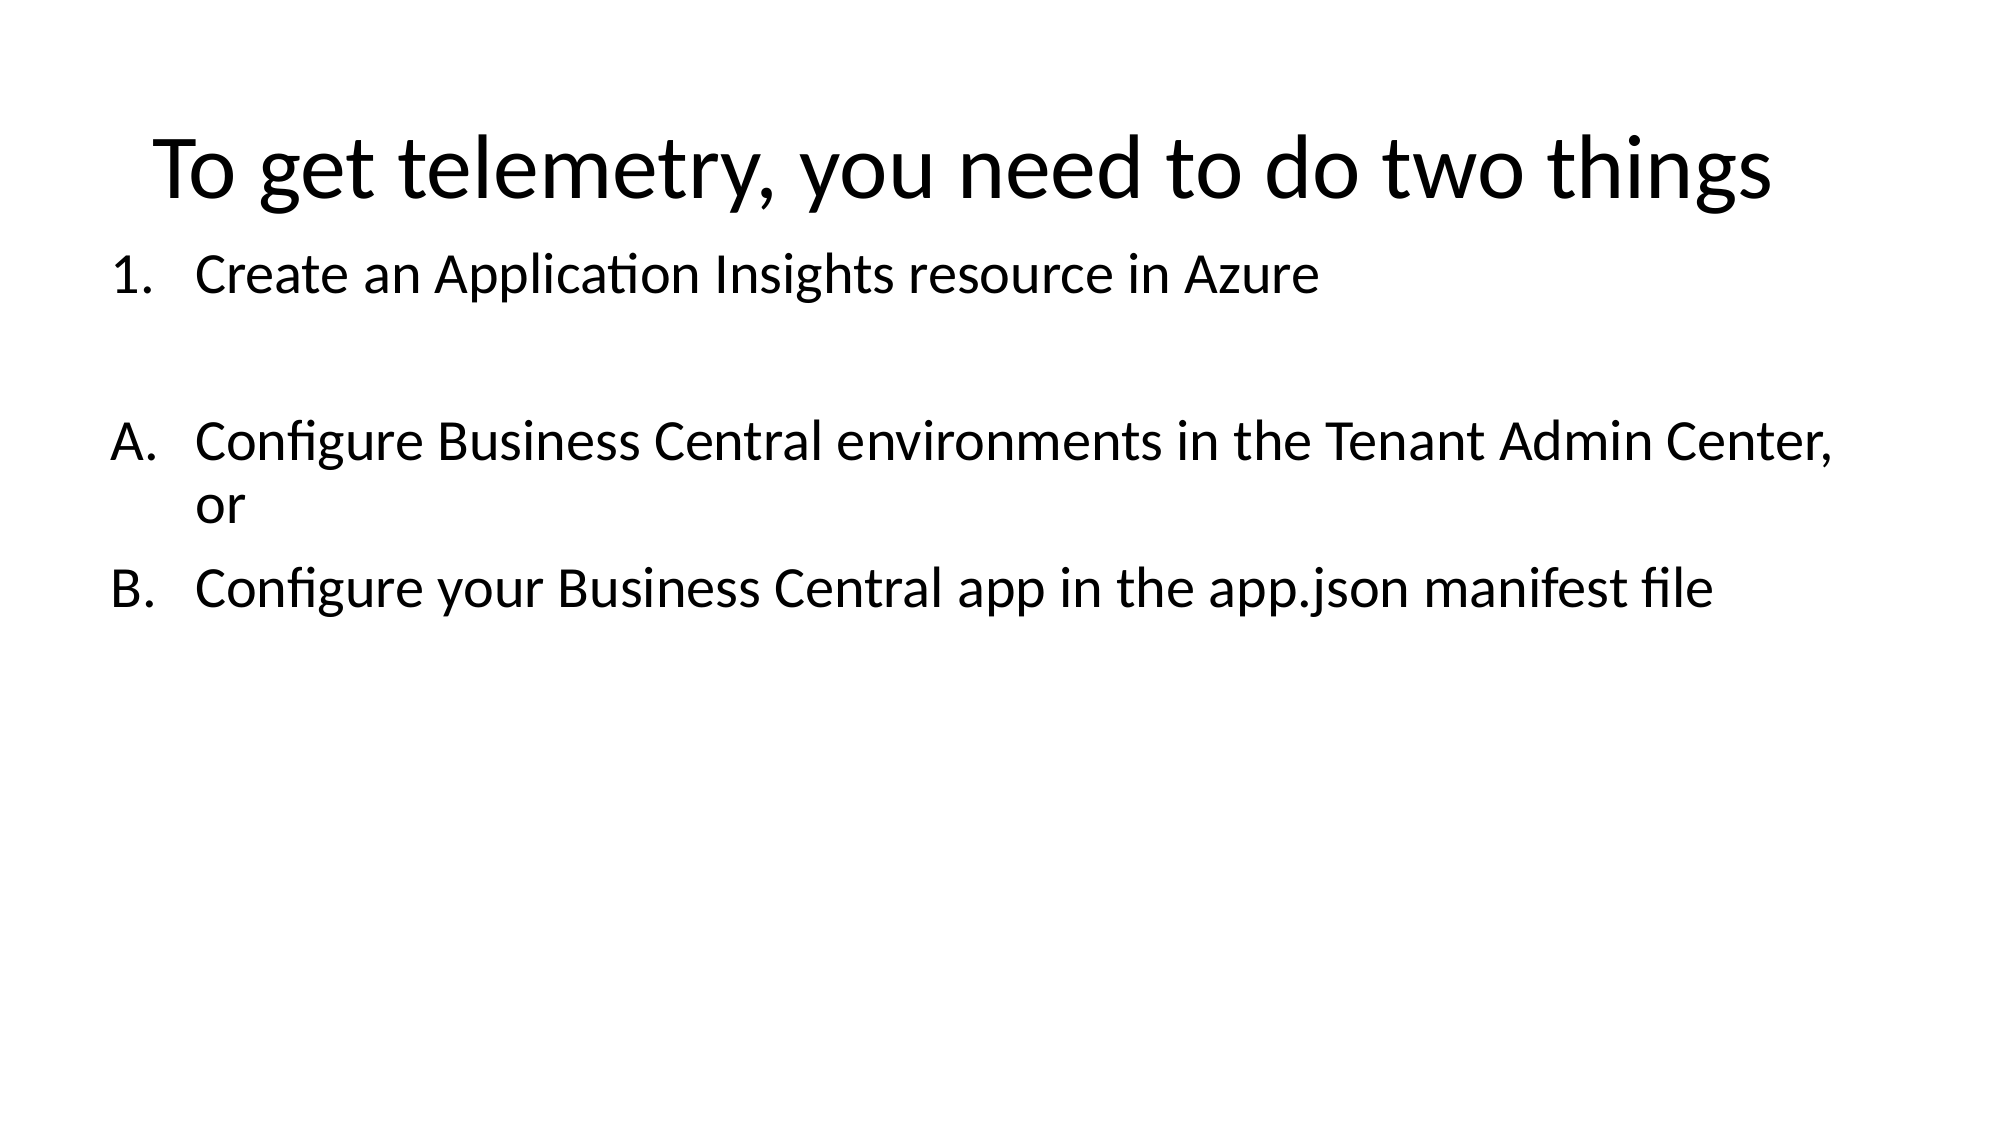

# To get telemetry, you need to do two things
Create an Application Insights resource in Azure

Configure Business Central environments in the Tenant Admin Center, or
Configure your Business Central app in the app.json manifest file